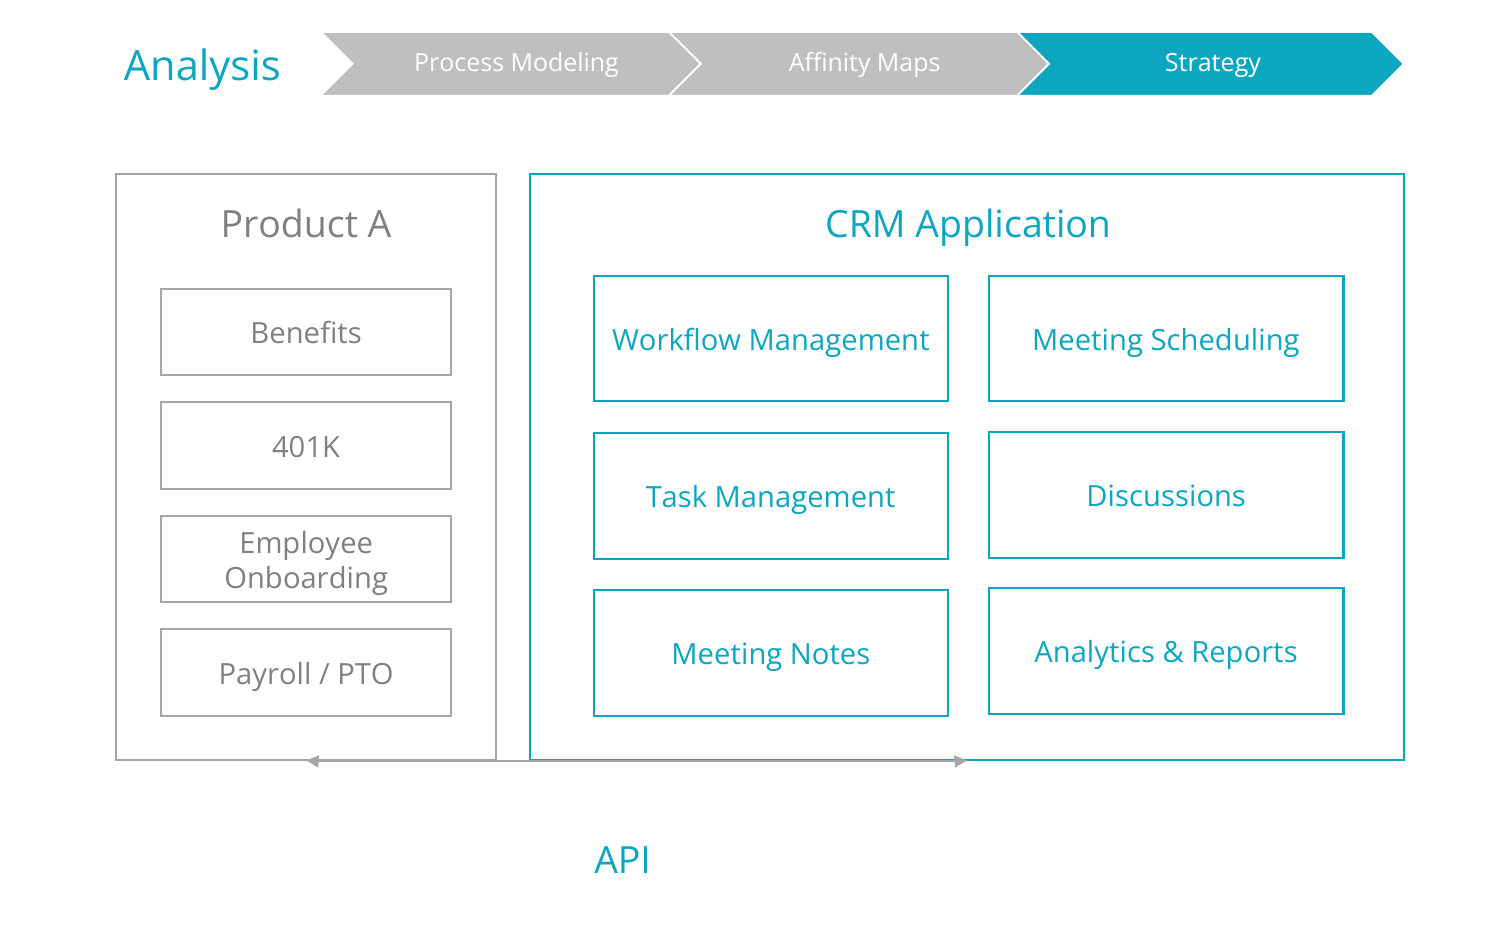

Analysis
Process Modeling
Affinity Maps
Strategy

Product A
CRM Application
Workflow Management
Meeting Scheduling
Benefits
401K
Discussions
Task Management
Employee Onboarding
Analytics & Reports
Meeting Notes
Payroll / PTO
API